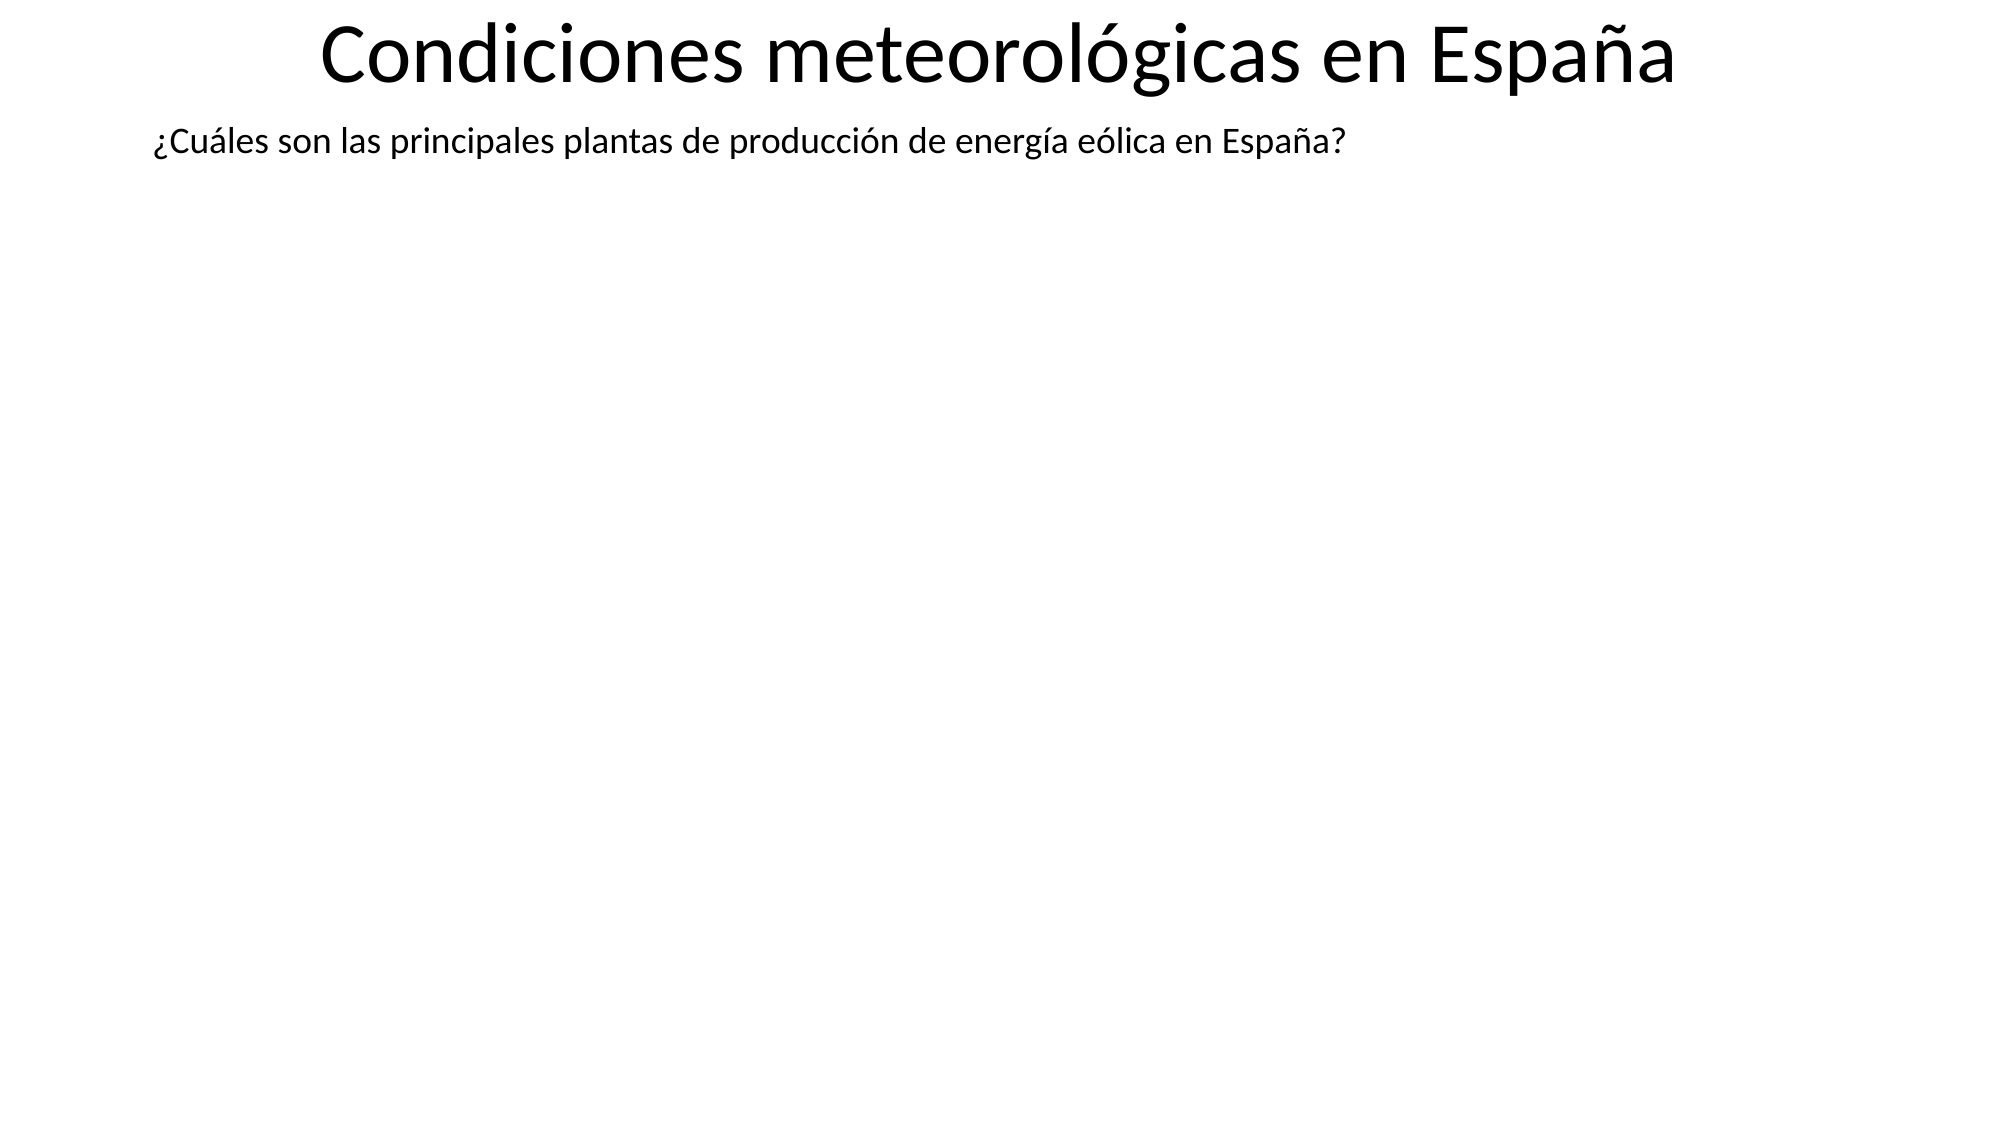

# Condiciones meteorológicas en España
¿Cuáles son las principales plantas de producción de energía eólica en España?